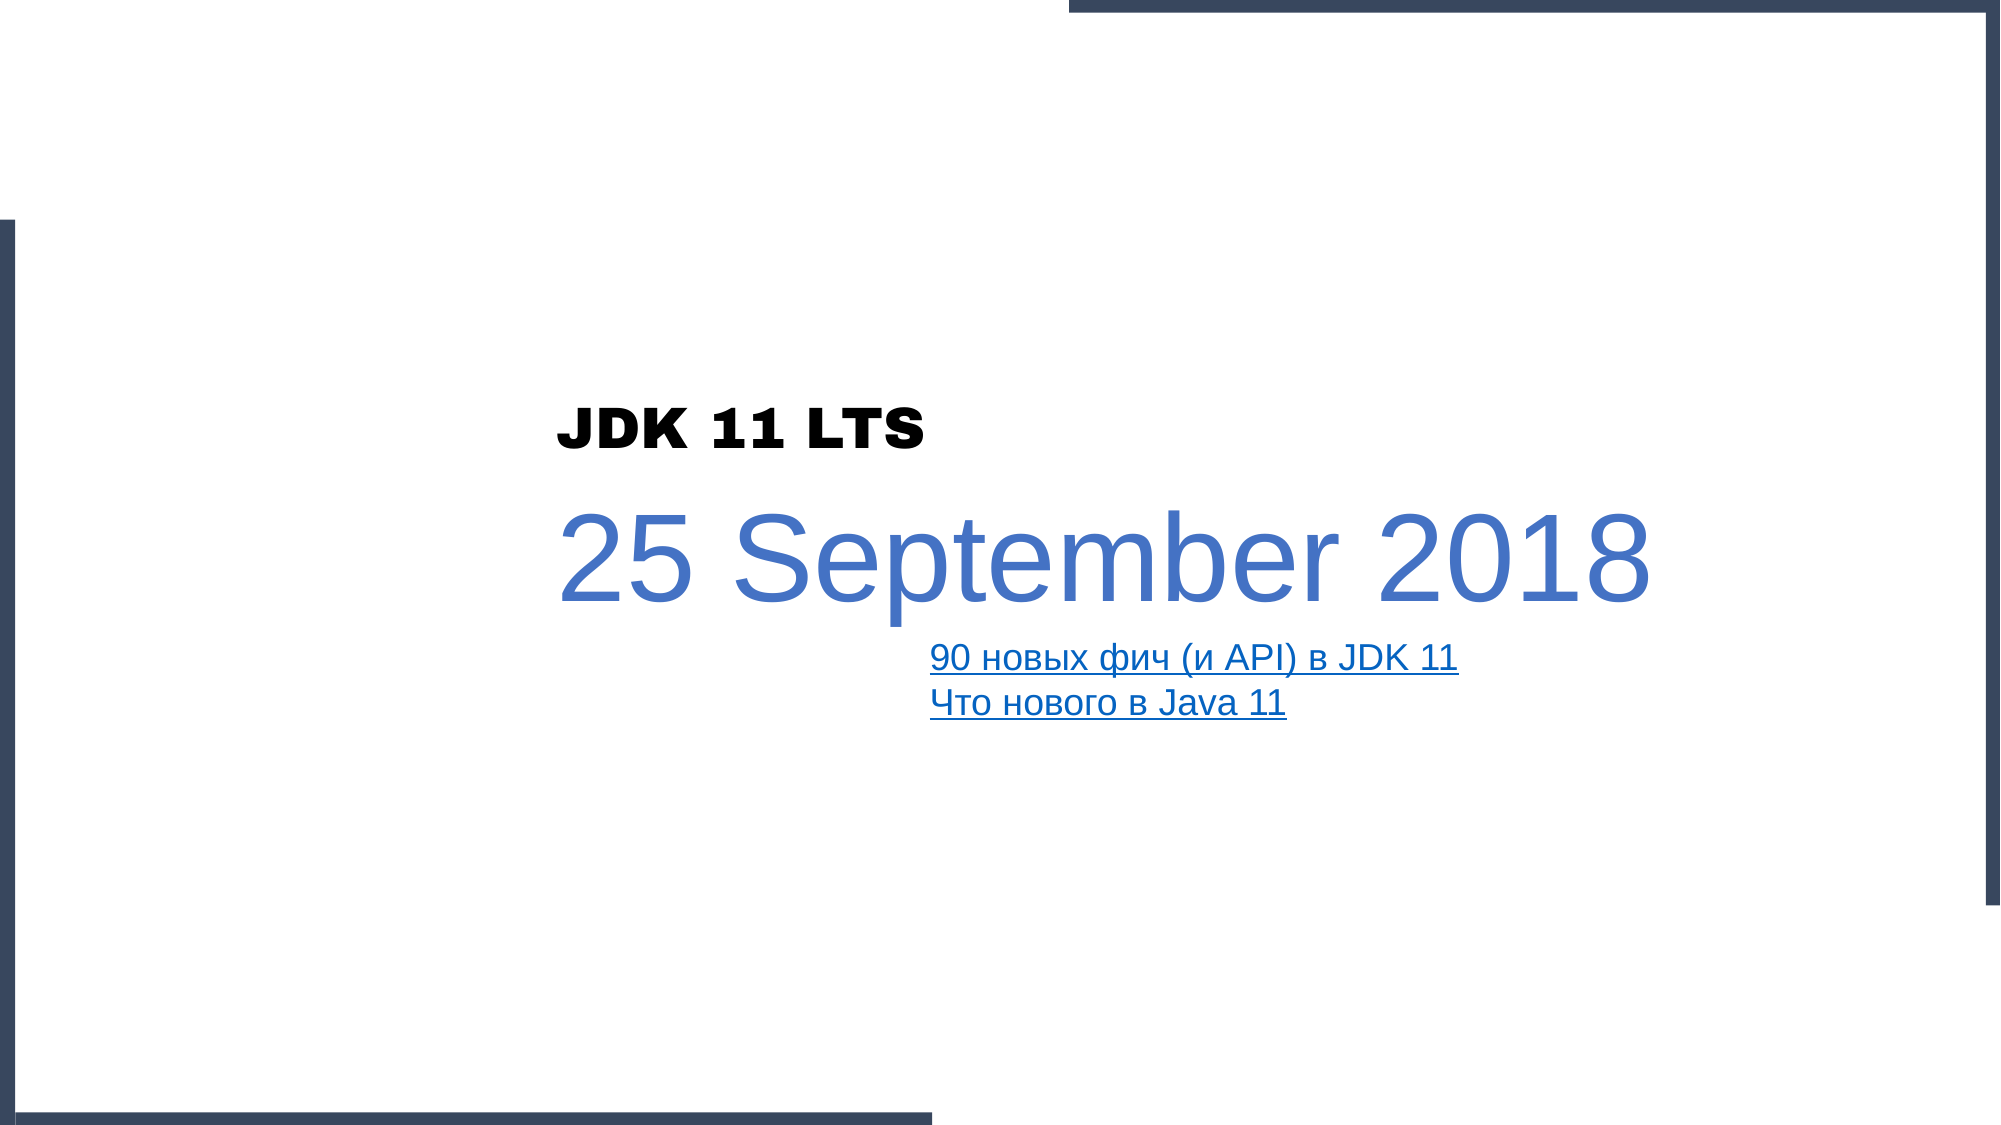

JDK 11 LTS
25 September 2018
90 новых фич (и API) в JDK 11
Что нового в Java 11